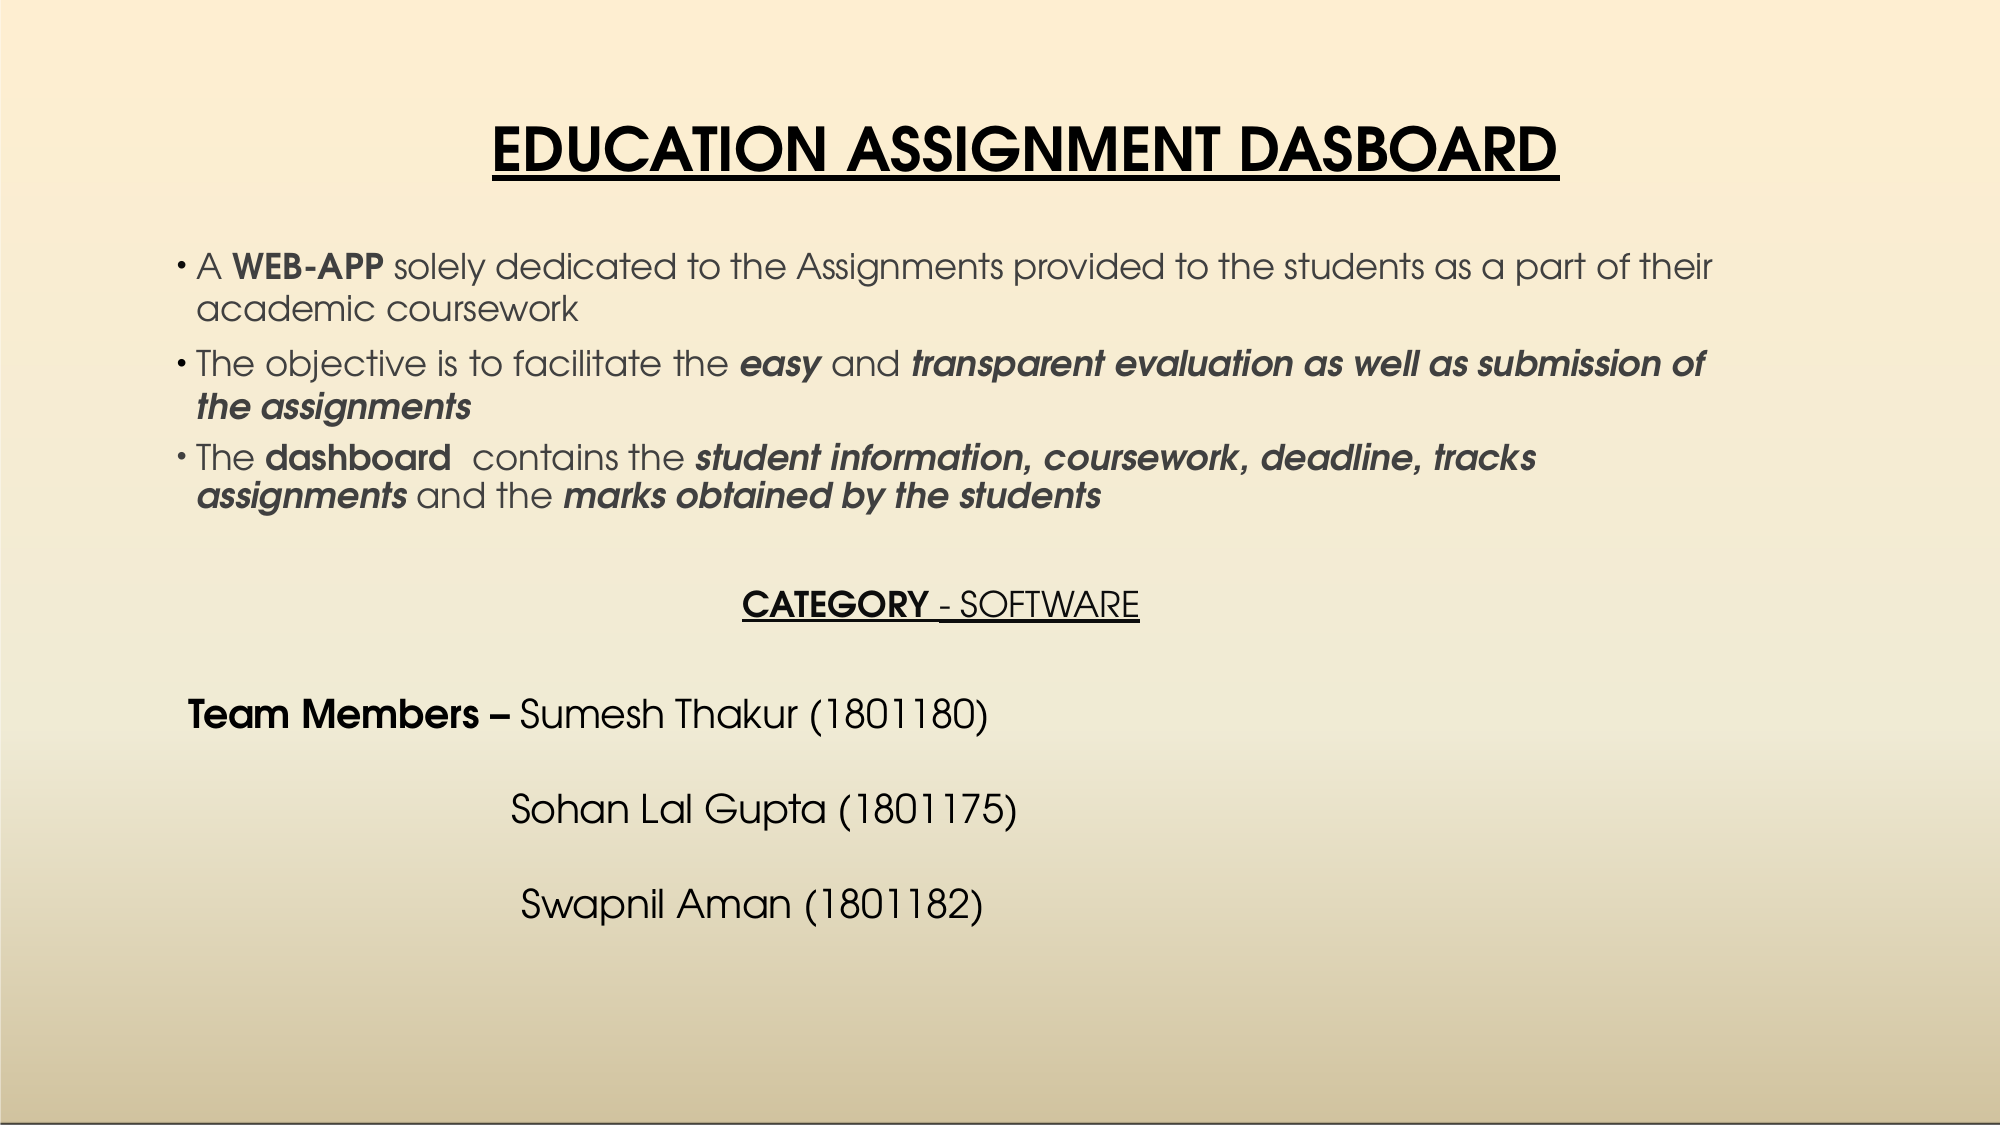

# EDUCATION ASSIGNMENT DASBOARD
A WEB-APP solely dedicated to the Assignments provided to the students as a part of their academic coursework
The objective is to facilitate the easy and transparent evaluation as well as submission of the assignments
The dashboard  contains the student information, coursework, deadline, tracks assignments and the marks obtained by the students

CATEGORY - SOFTWARE

 Team Members – Sumesh Thakur (1801180)

                               Sohan Lal Gupta (1801175)

                                Swapnil Aman (1801182)